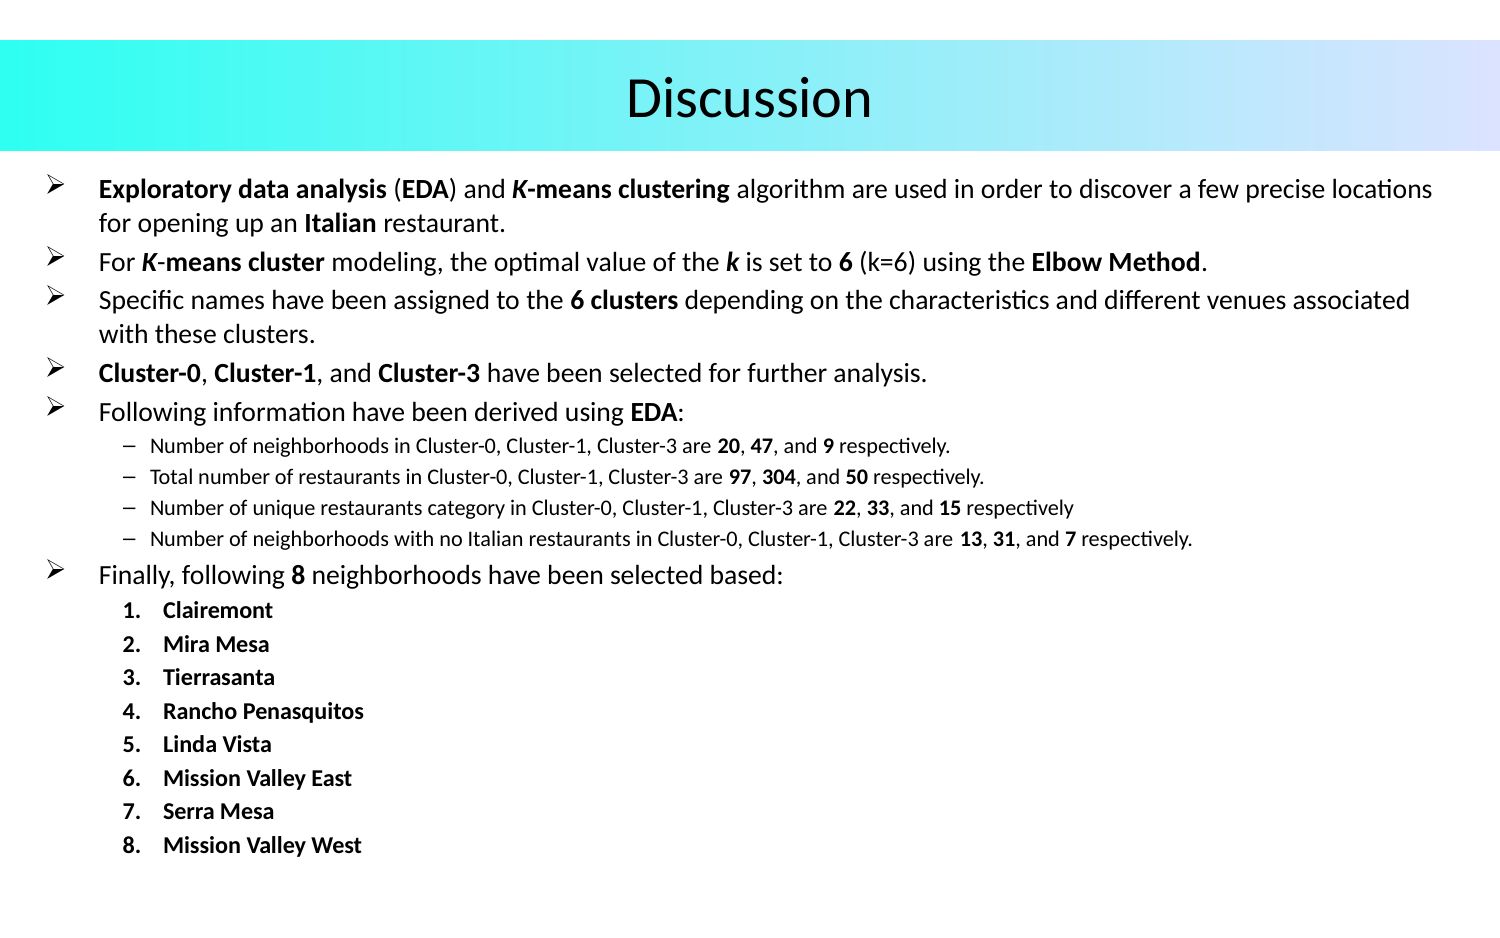

# Discussion
Exploratory data analysis (EDA) and K-means clustering algorithm are used in order to discover a few precise locations for opening up an Italian restaurant.
For K-means cluster modeling, the optimal value of the k is set to 6 (k=6) using the Elbow Method.
Specific names have been assigned to the 6 clusters depending on the characteristics and different venues associated with these clusters.
Cluster-0, Cluster-1, and Cluster-3 have been selected for further analysis.
Following information have been derived using EDA:
Number of neighborhoods in Cluster-0, Cluster-1, Cluster-3 are 20, 47, and 9 respectively.
Total number of restaurants in Cluster-0, Cluster-1, Cluster-3 are 97, 304, and 50 respectively.
Number of unique restaurants category in Cluster-0, Cluster-1, Cluster-3 are 22, 33, and 15 respectively
Number of neighborhoods with no Italian restaurants in Cluster-0, Cluster-1, Cluster-3 are 13, 31, and 7 respectively.
Finally, following 8 neighborhoods have been selected based:
Clairemont
Mira Mesa
Tierrasanta
Rancho Penasquitos
Linda Vista
Mission Valley East
Serra Mesa
Mission Valley West